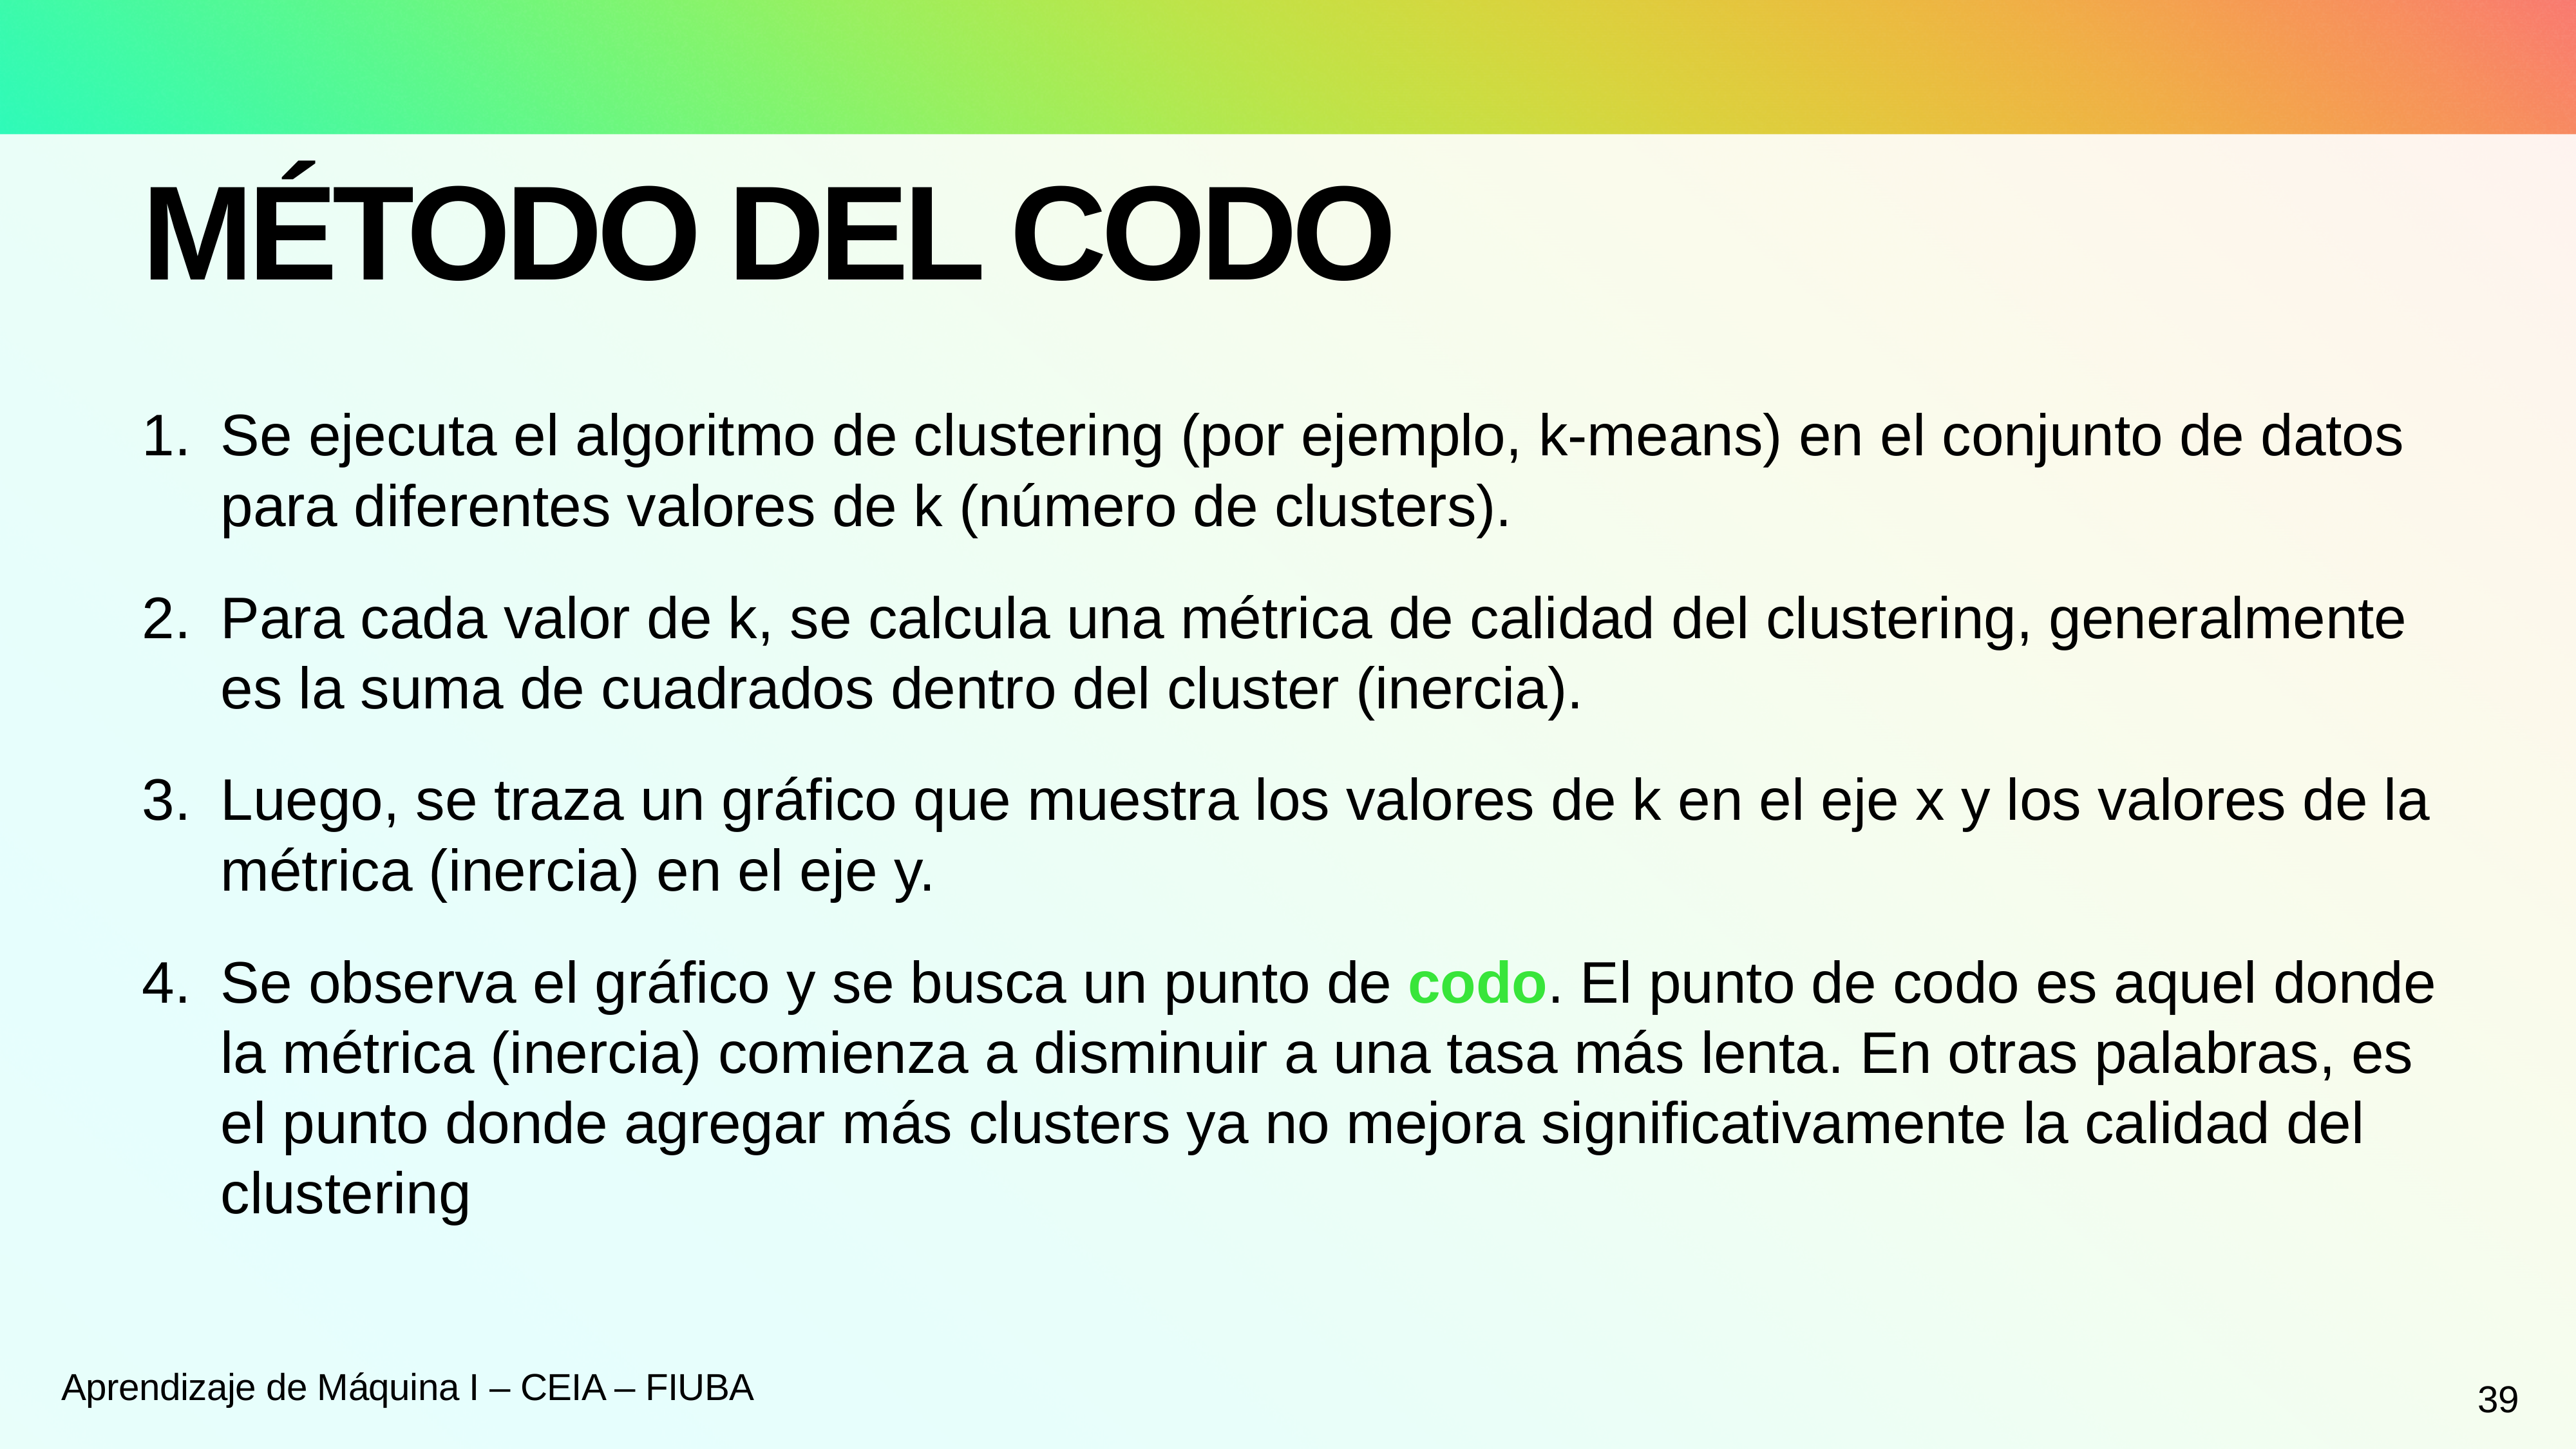

# Método del codo
Se ejecuta el algoritmo de clustering (por ejemplo, k-means) en el conjunto de datos para diferentes valores de k (número de clusters).
Para cada valor de k, se calcula una métrica de calidad del clustering, generalmente es la suma de cuadrados dentro del cluster (inercia).
Luego, se traza un gráfico que muestra los valores de k en el eje x y los valores de la métrica (inercia) en el eje y.
Se observa el gráfico y se busca un punto de codo. El punto de codo es aquel donde la métrica (inercia) comienza a disminuir a una tasa más lenta. En otras palabras, es el punto donde agregar más clusters ya no mejora significativamente la calidad del clustering

Aprendizaje de Máquina I – CEIA – FIUBA
39